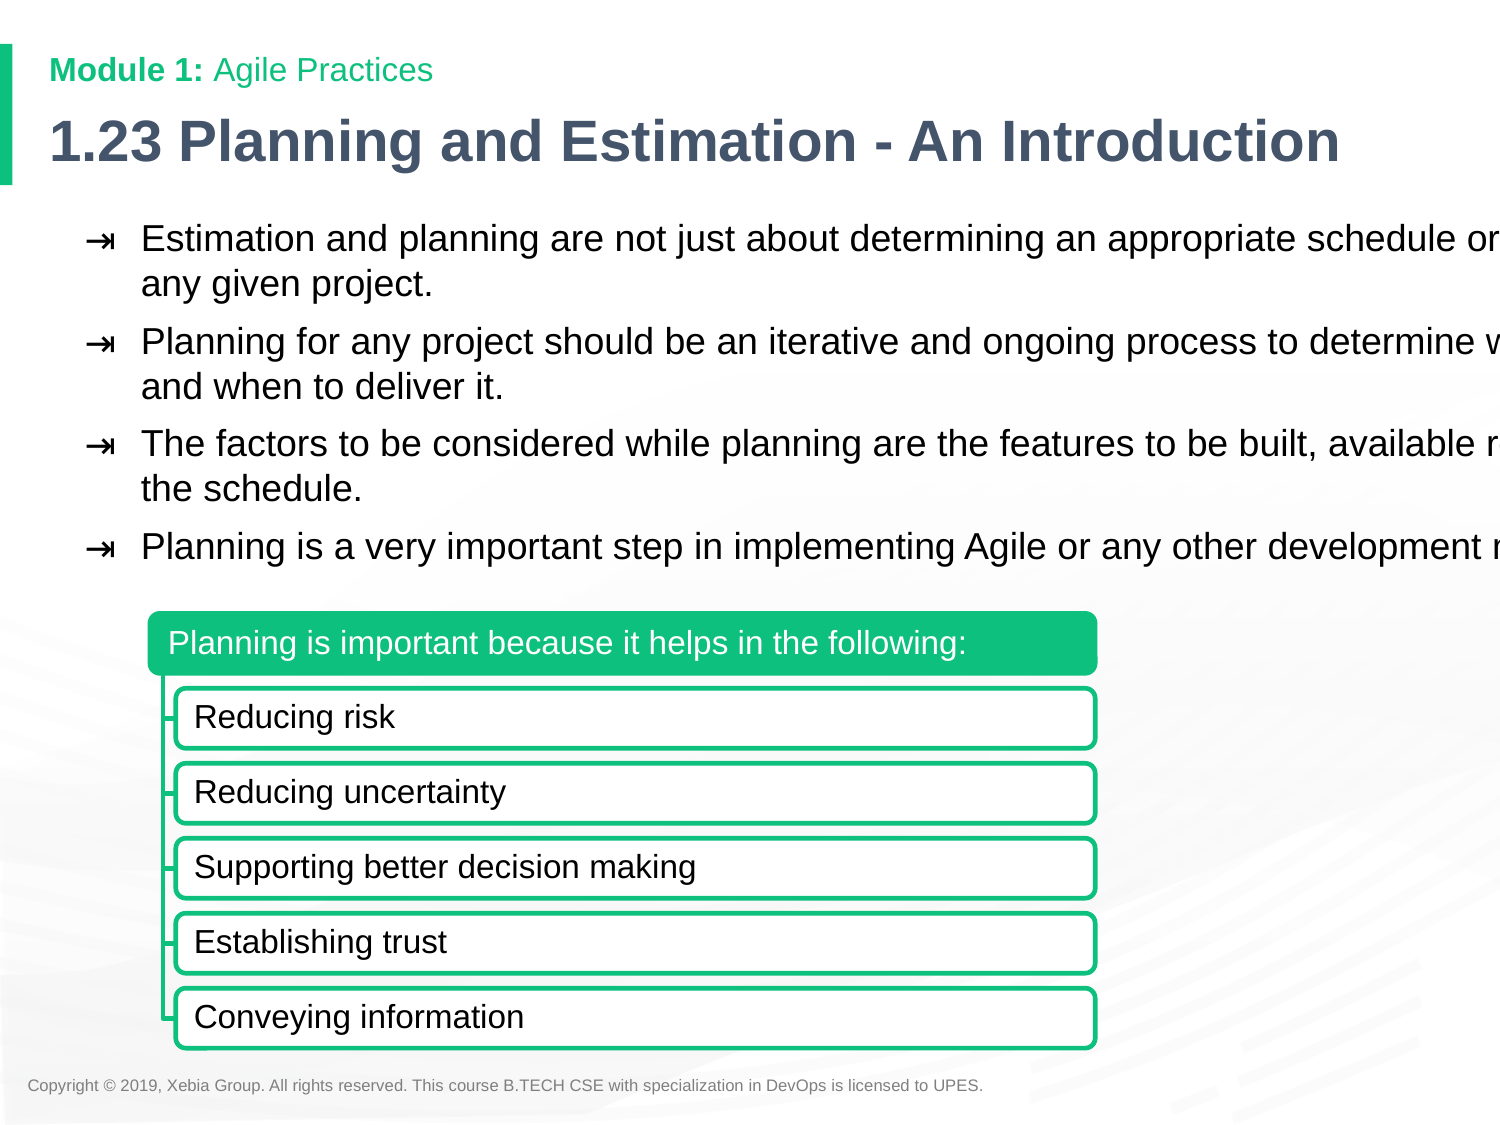

# 1.23 Planning and Estimation - An Introduction
Estimation and planning are not just about determining an appropriate schedule or deadline for any given project.
Planning for any project should be an iterative and ongoing process to determine what to build and when to deliver it.
The factors to be considered while planning are the features to be built, available resources and the schedule.
Planning is a very important step in implementing Agile or any other development method.

Planning is important because it helps in the following:

Reducing risk
Reducing uncertainty
Supporting better decision making
Establishing trust
Conveying information